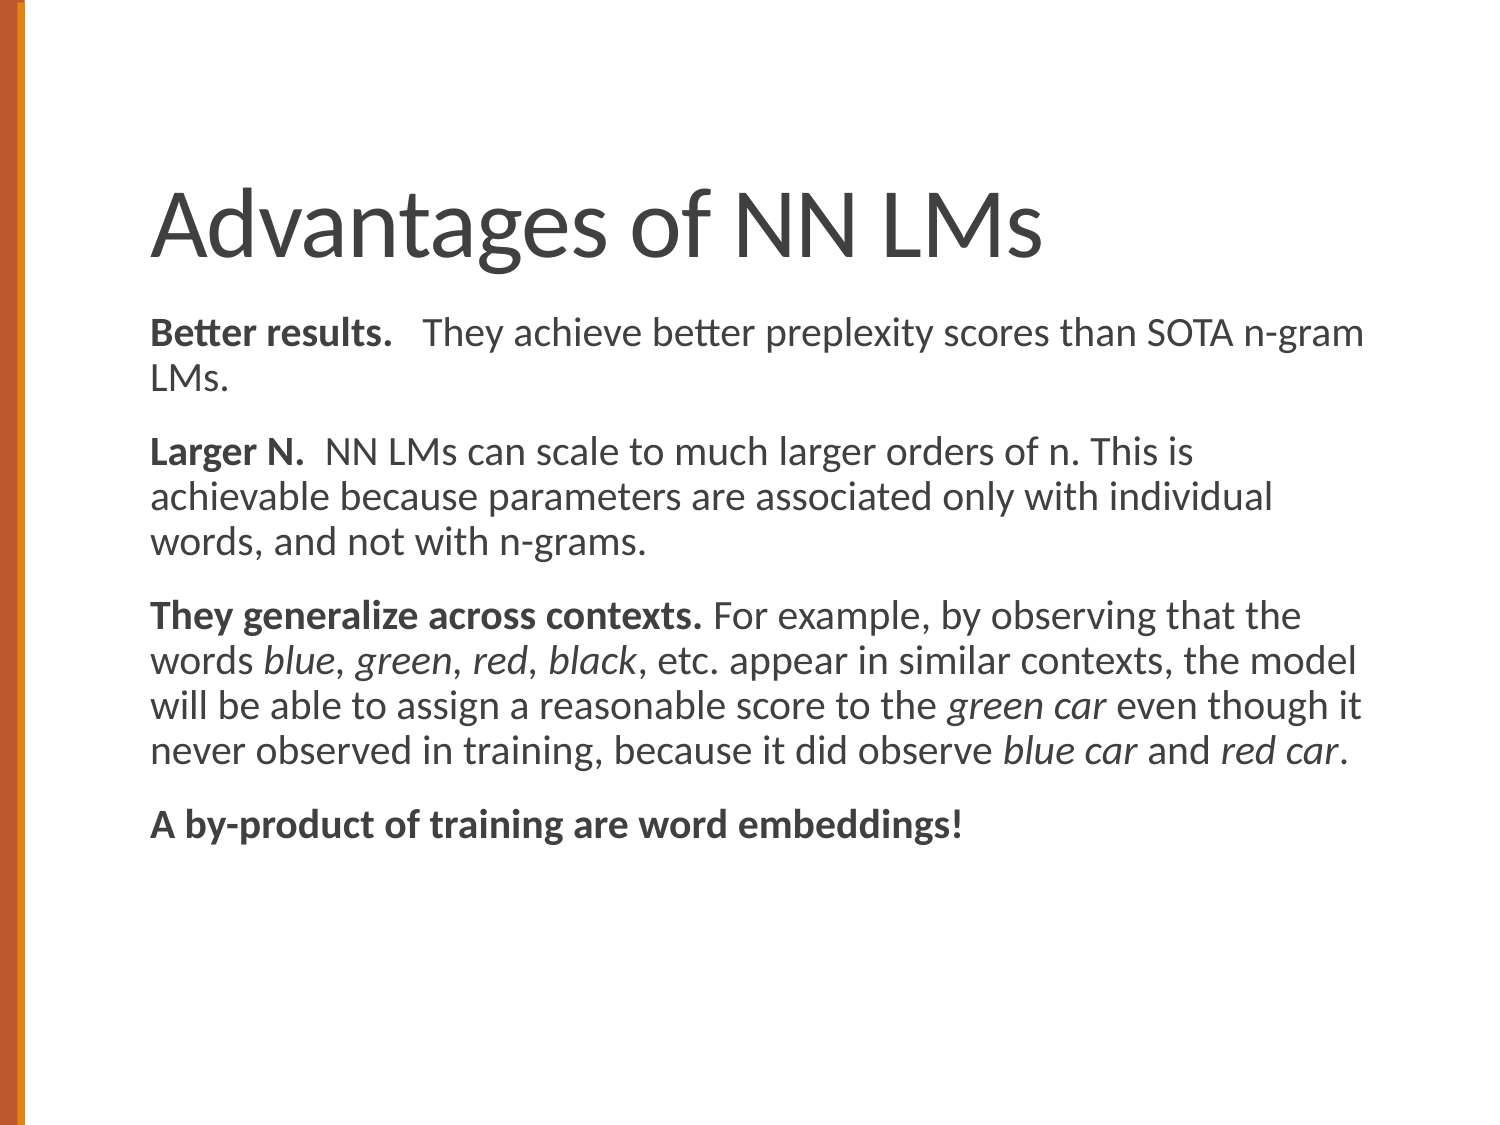

# Advantages of NN LMs
Better results.   They achieve better preplexity scores than SOTA n-gram LMs.
Larger N.  NN LMs can scale to much larger orders of n. This is achievable because parameters are associated only with individual words, and not with n-grams.
They generalize across contexts. For example, by observing that the words blue, green, red, black, etc. appear in similar contexts, the model will be able to assign a reasonable score to the green car even though it never observed in training, because it did observe blue car and red car.
A by-product of training are word embeddings!